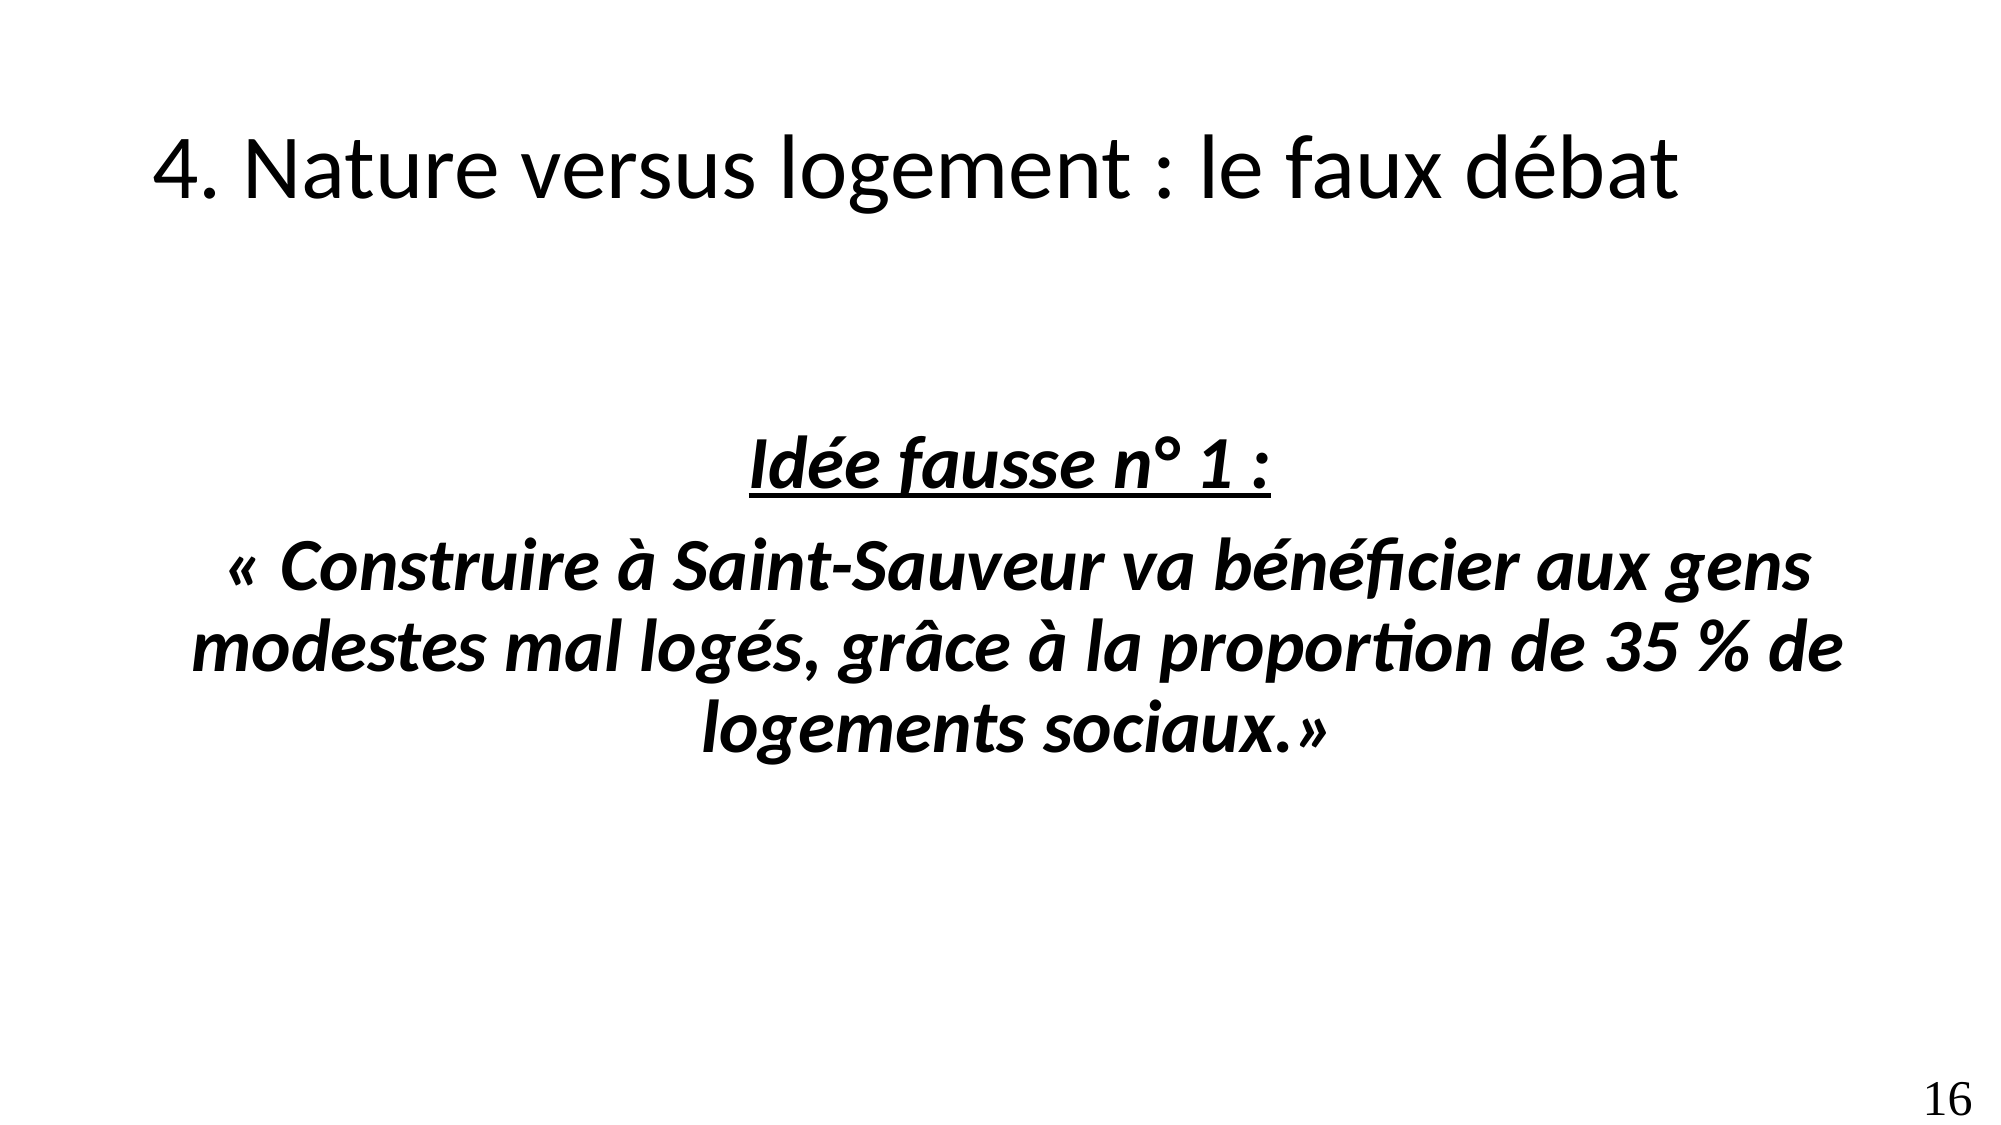

# 4. Nature versus logement : le faux débat
Idée fausse n° 1 :
« Construire à Saint-Sauveur va bénéficier aux gens modestes mal logés, grâce à la proportion de 35 % de logements sociaux.»

16